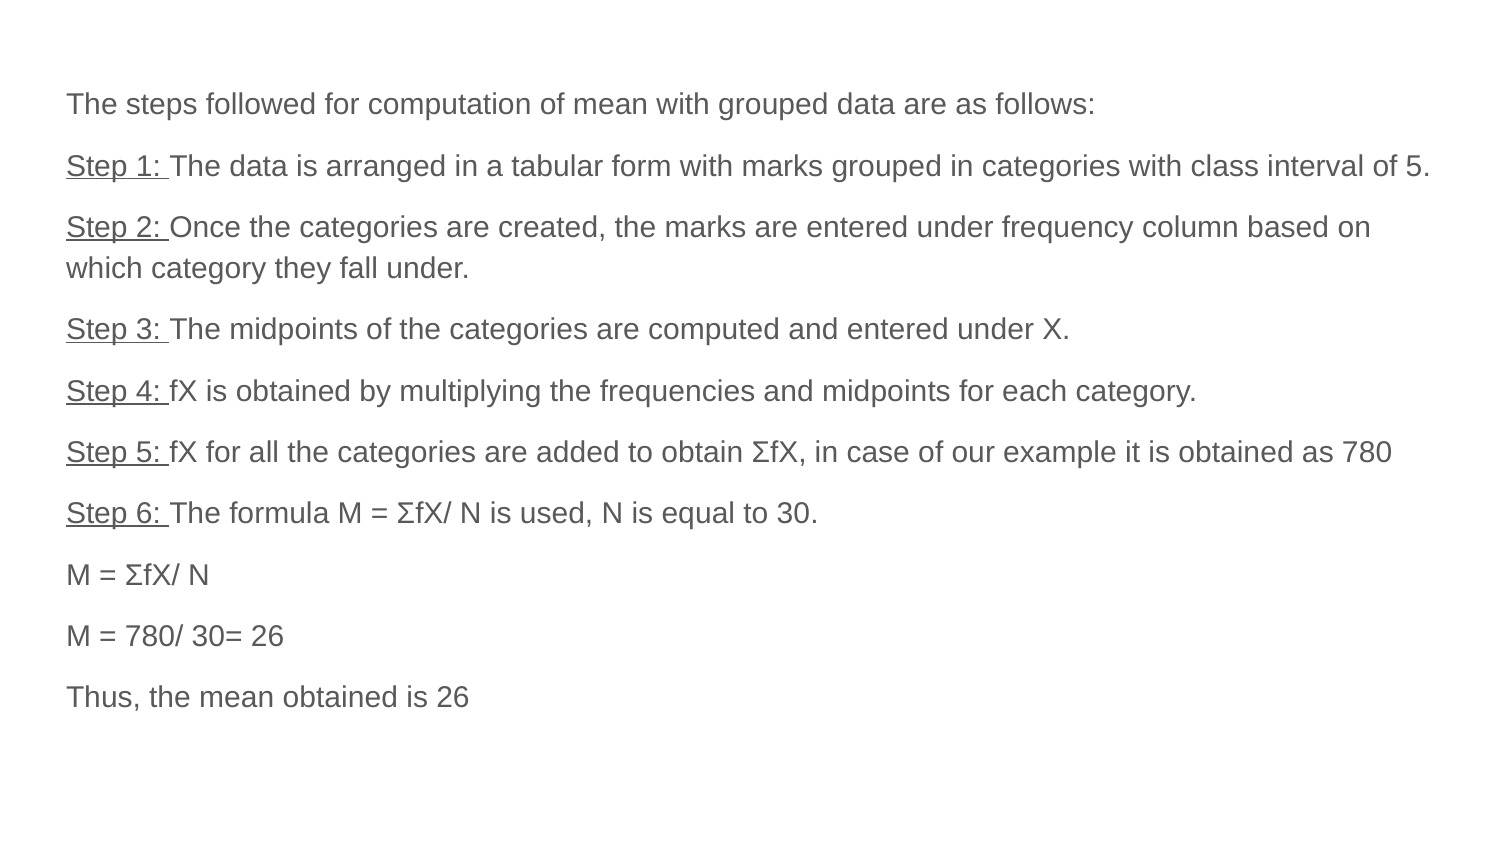

The steps followed for computation of mean with grouped data are as follows:
Step 1: The data is arranged in a tabular form with marks grouped in categories with class interval of 5.
Step 2: Once the categories are created, the marks are entered under frequency column based on which category they fall under.
Step 3: The midpoints of the categories are computed and entered under X.
Step 4: fX is obtained by multiplying the frequencies and midpoints for each category.
Step 5: fX for all the categories are added to obtain ΣfX, in case of our example it is obtained as 780
Step 6: The formula M = ΣfX/ N is used, N is equal to 30.
M = ΣfX/ N
M = 780/ 30= 26
Thus, the mean obtained is 26